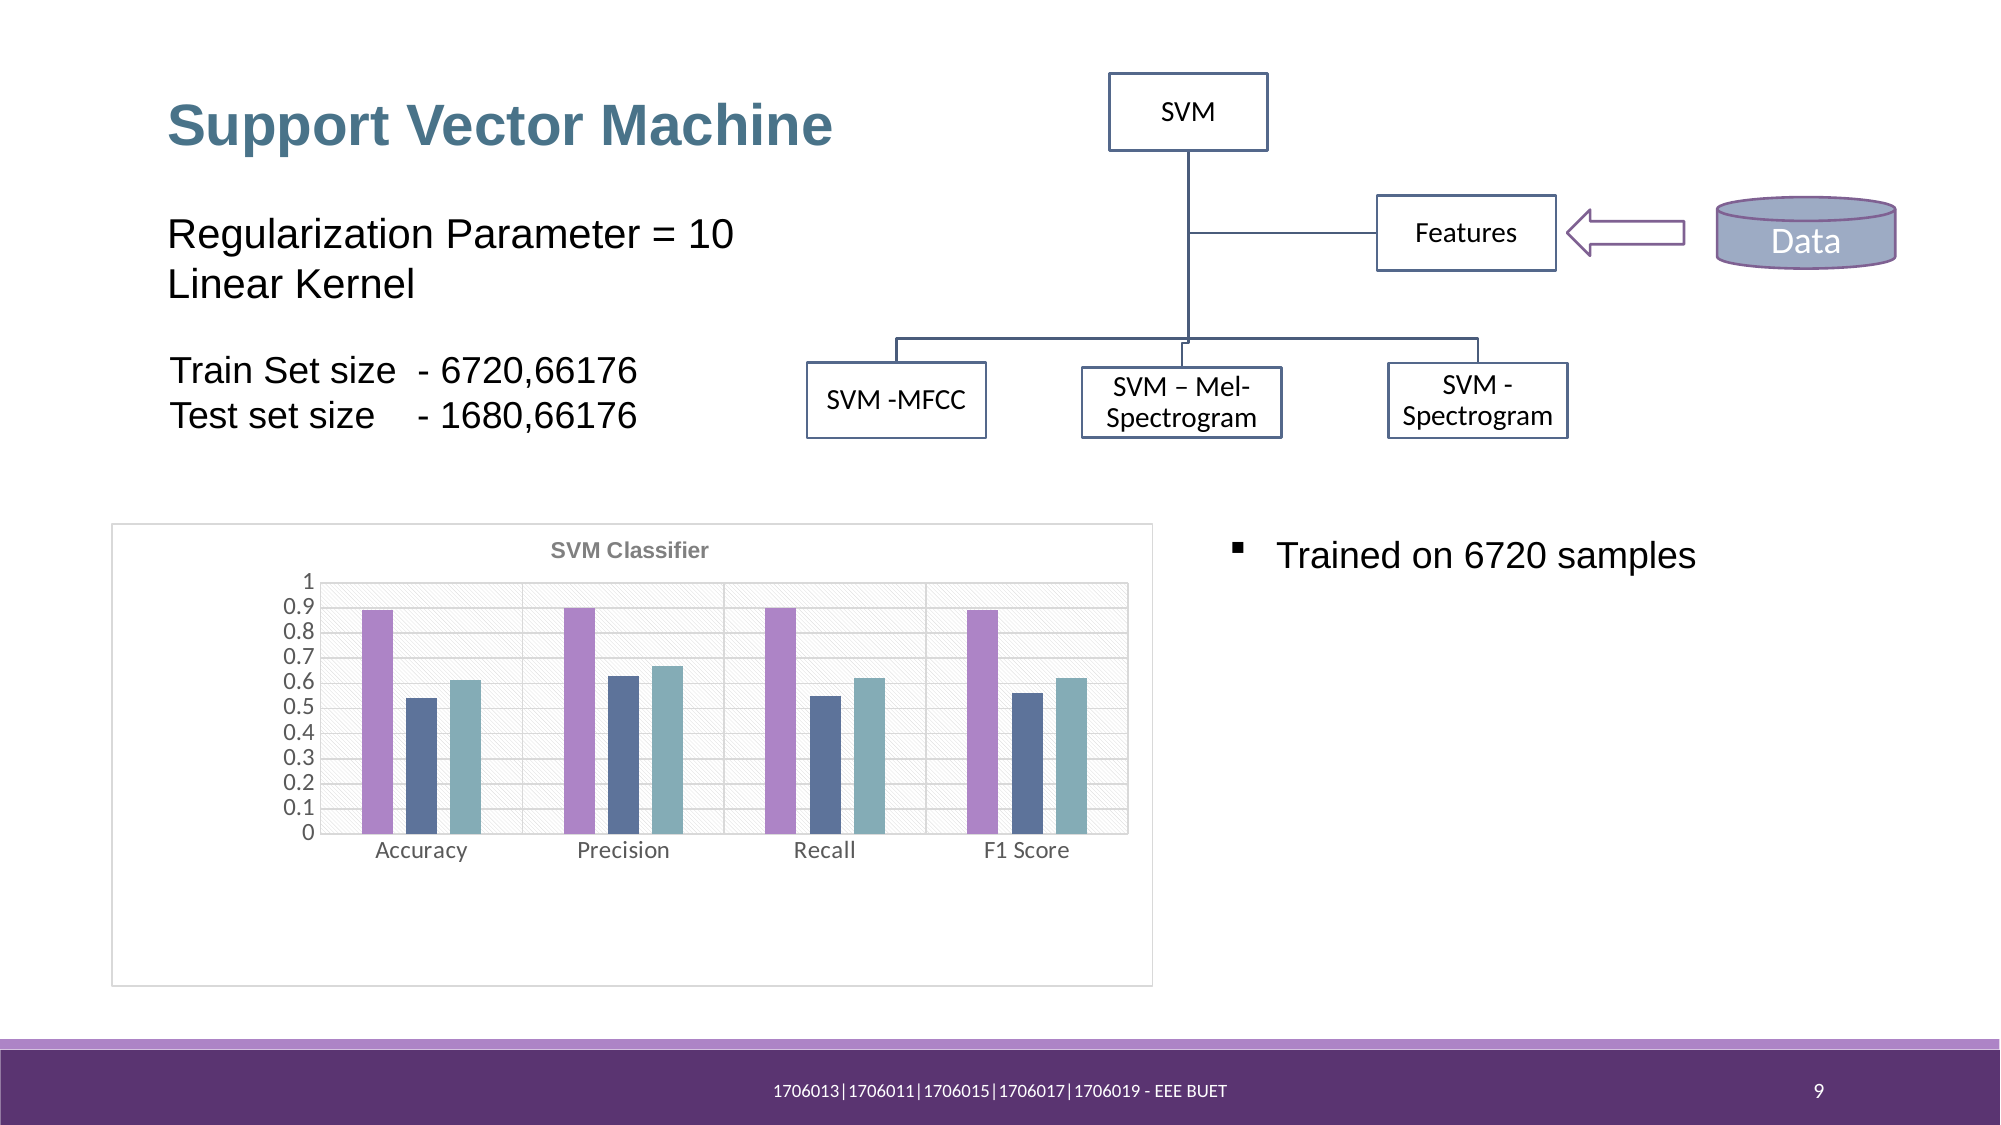

SVM
SVM -MFCC
SVM – Mel-Spectrogram
SVM - Spectrogram
Features
Support Vector Machine

Regularization Parameter = 10
Linear Kernel
Data

Train Set size  - 6720,66176
Test set size    - 1680,66176

### Chart: SVM Classifier

| Category | MFCC | Mel-Spectrogram | Spectrogram |
|---|---|---|---|
| Accuracy | 0.8934 | 0.54 | 0.6125 |
| Precision | 0.9 | 0.63 | 0.67 |
| Recall | 0.9 | 0.55 | 0.62 |
| F1 Score | 0.89 | 0.56 | 0.62 |
Trained on 6720 samples
1706013|1706011|1706015|1706017|1706019 - EEE BUET
9